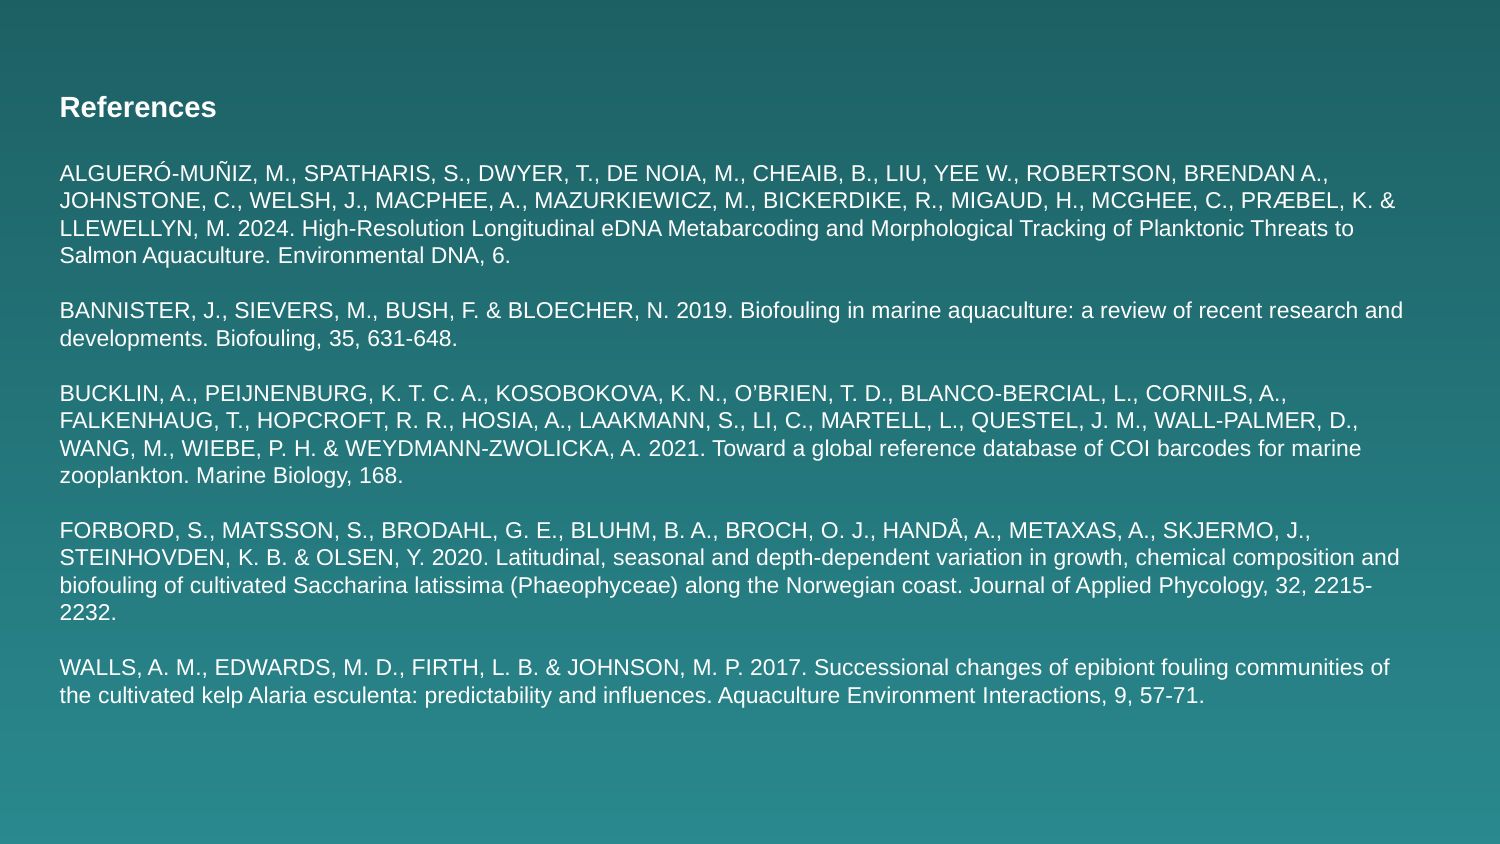

References

ALGUERÓ‐MUÑIZ, M., SPATHARIS, S., DWYER, T., DE NOIA, M., CHEAIB, B., LIU, YEE W., ROBERTSON, BRENDAN A., JOHNSTONE, C., WELSH, J., MACPHEE, A., MAZURKIEWICZ, M., BICKERDIKE, R., MIGAUD, H., MCGHEE, C., PRÆBEL, K. & LLEWELLYN, M. 2024. High‐Resolution Longitudinal eDNA Metabarcoding and Morphological Tracking of Planktonic Threats to Salmon Aquaculture. Environmental DNA, 6.

BANNISTER, J., SIEVERS, M., BUSH, F. & BLOECHER, N. 2019. Biofouling in marine aquaculture: a review of recent research and developments. Biofouling, 35, 631-648.

BUCKLIN, A., PEIJNENBURG, K. T. C. A., KOSOBOKOVA, K. N., O’BRIEN, T. D., BLANCO-BERCIAL, L., CORNILS, A., FALKENHAUG, T., HOPCROFT, R. R., HOSIA, A., LAAKMANN, S., LI, C., MARTELL, L., QUESTEL, J. M., WALL-PALMER, D., WANG, M., WIEBE, P. H. & WEYDMANN-ZWOLICKA, A. 2021. Toward a global reference database of COI barcodes for marine zooplankton. Marine Biology, 168.

FORBORD, S., MATSSON, S., BRODAHL, G. E., BLUHM, B. A., BROCH, O. J., HANDÅ, A., METAXAS, A., SKJERMO, J., STEINHOVDEN, K. B. & OLSEN, Y. 2020. Latitudinal, seasonal and depth-dependent variation in growth, chemical composition and biofouling of cultivated Saccharina latissima (Phaeophyceae) along the Norwegian coast. Journal of Applied Phycology, 32, 2215-2232.

WALLS, A. M., EDWARDS, M. D., FIRTH, L. B. & JOHNSON, M. P. 2017. Successional changes of epibiont fouling communities of the cultivated kelp Alaria esculenta: predictability and influences. Aquaculture Environment Interactions, 9, 57-71.